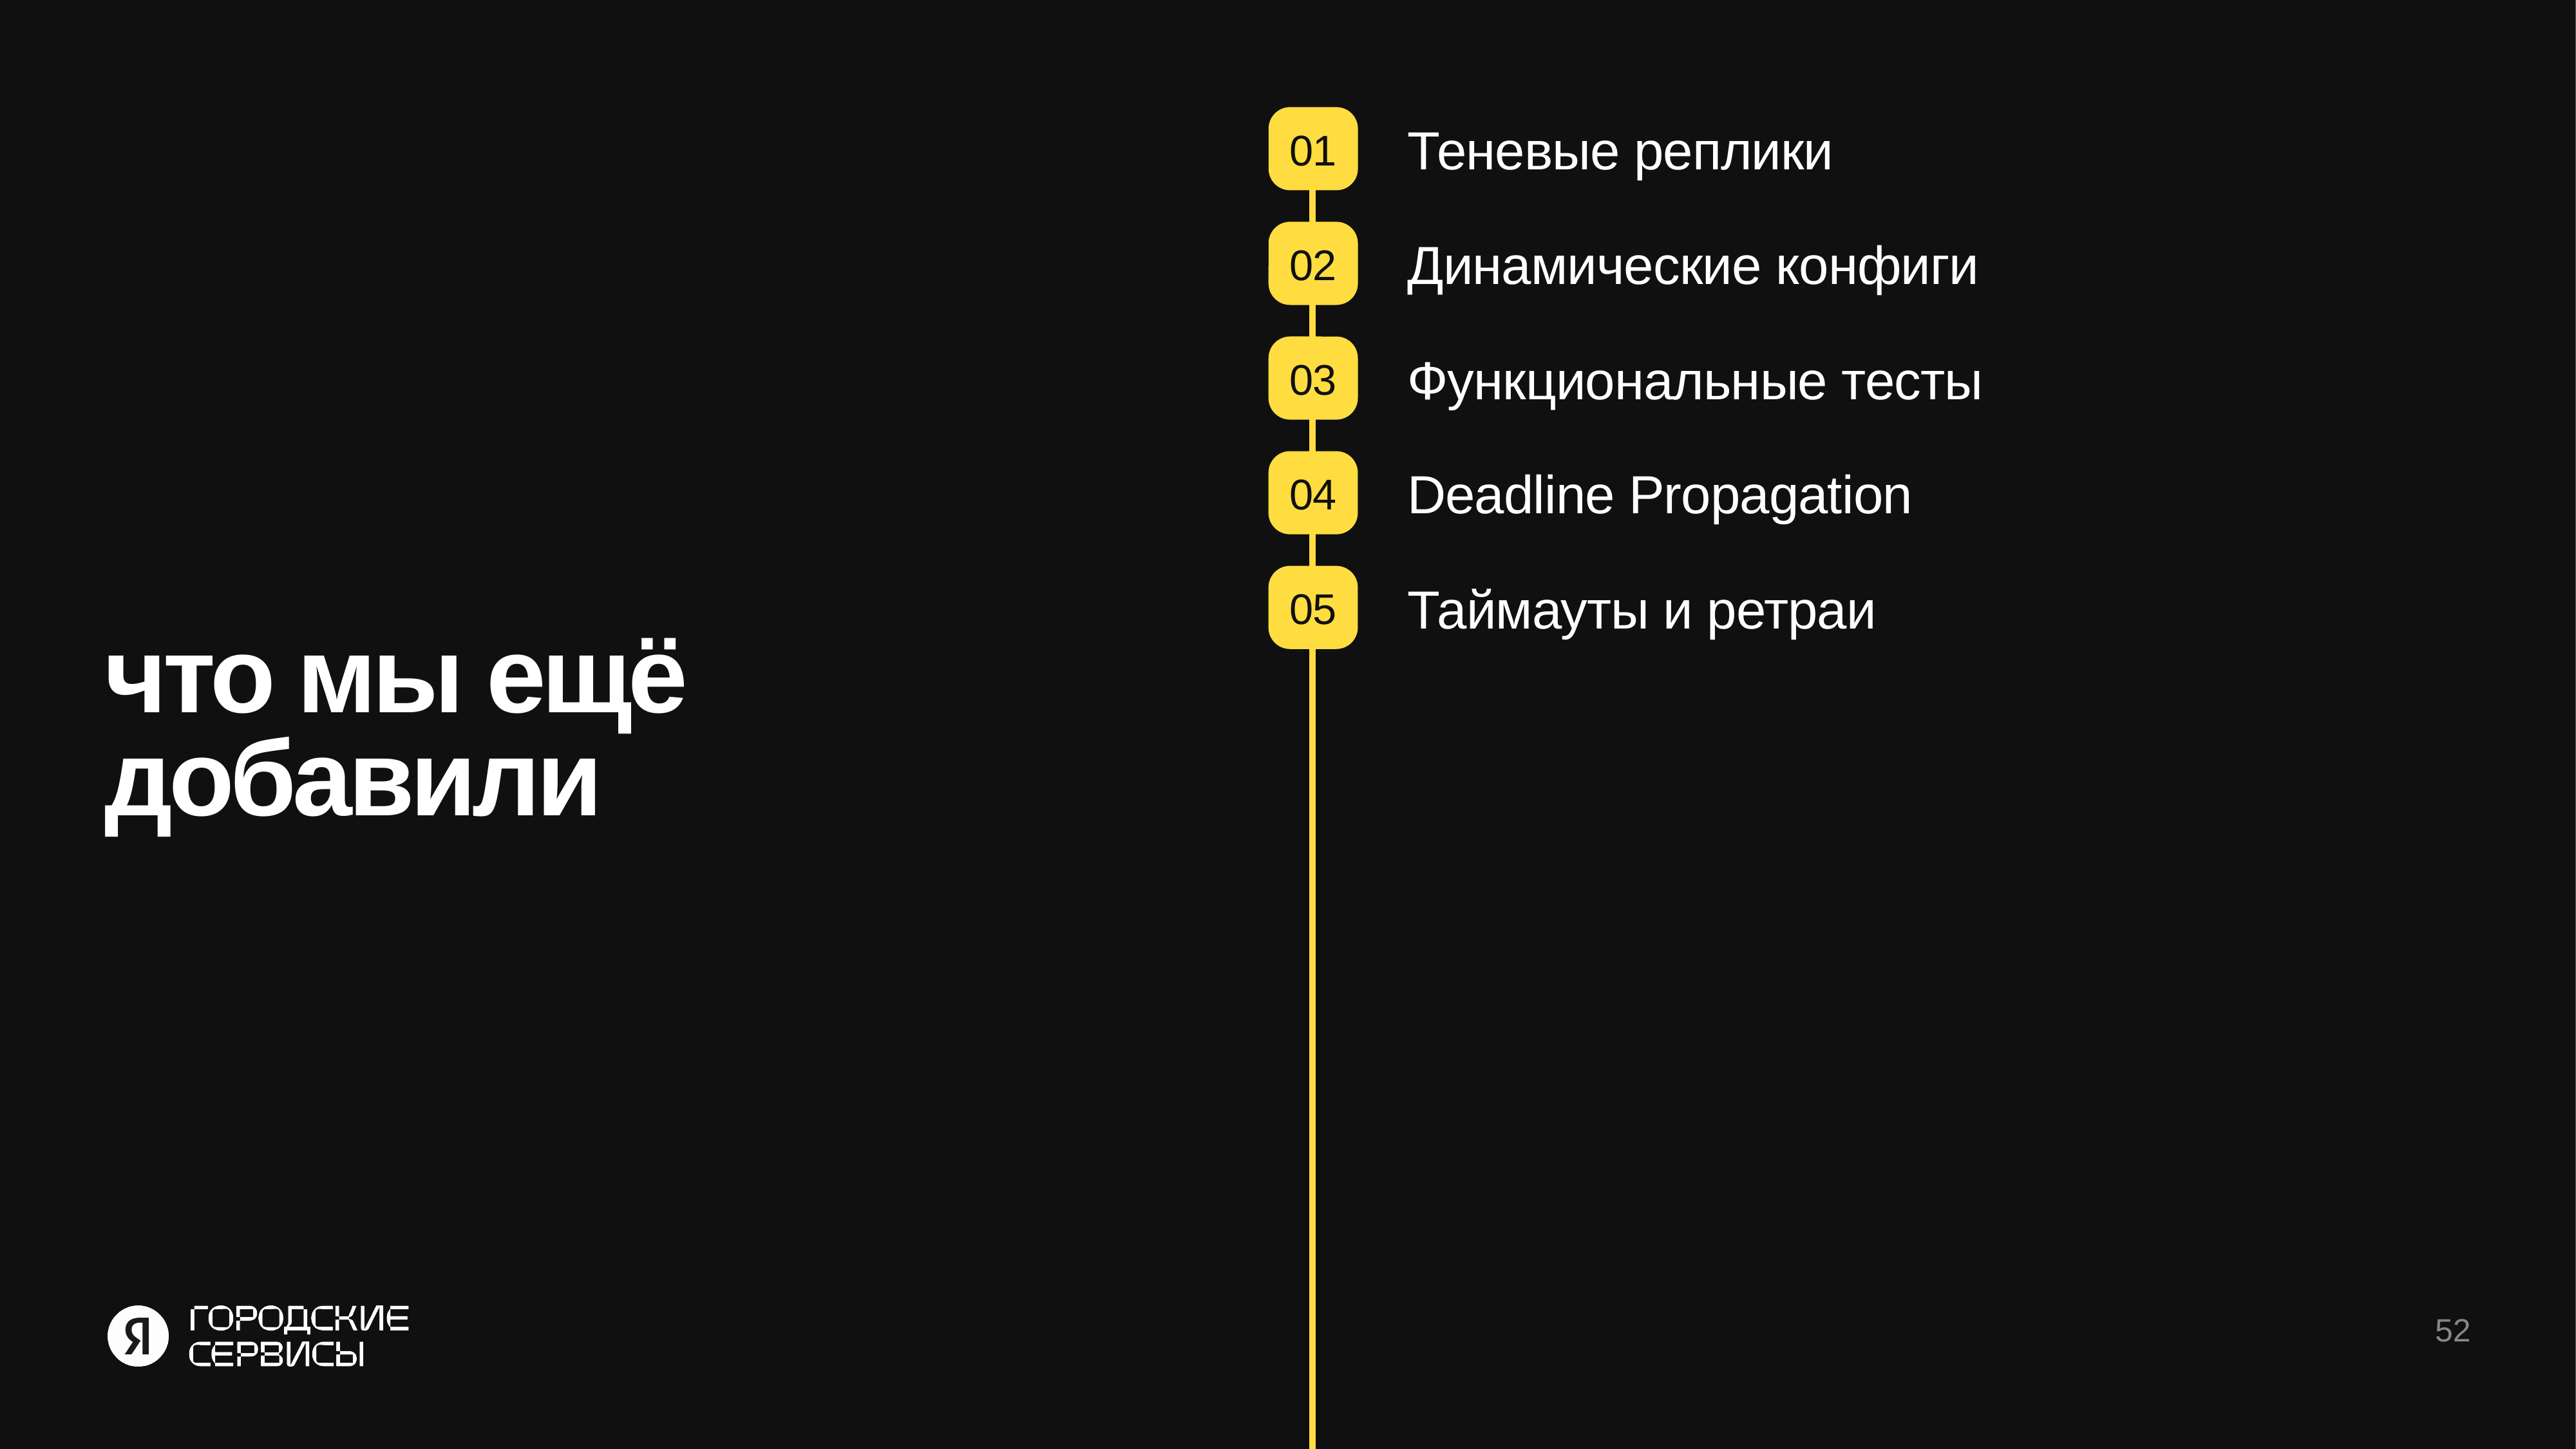

01
Теневые реплики
02
Динамические конфиги
03
Функциональные тесты
04
Deadline Propagation
05
Таймауты и ретраи
что мы ещё
добавили
52